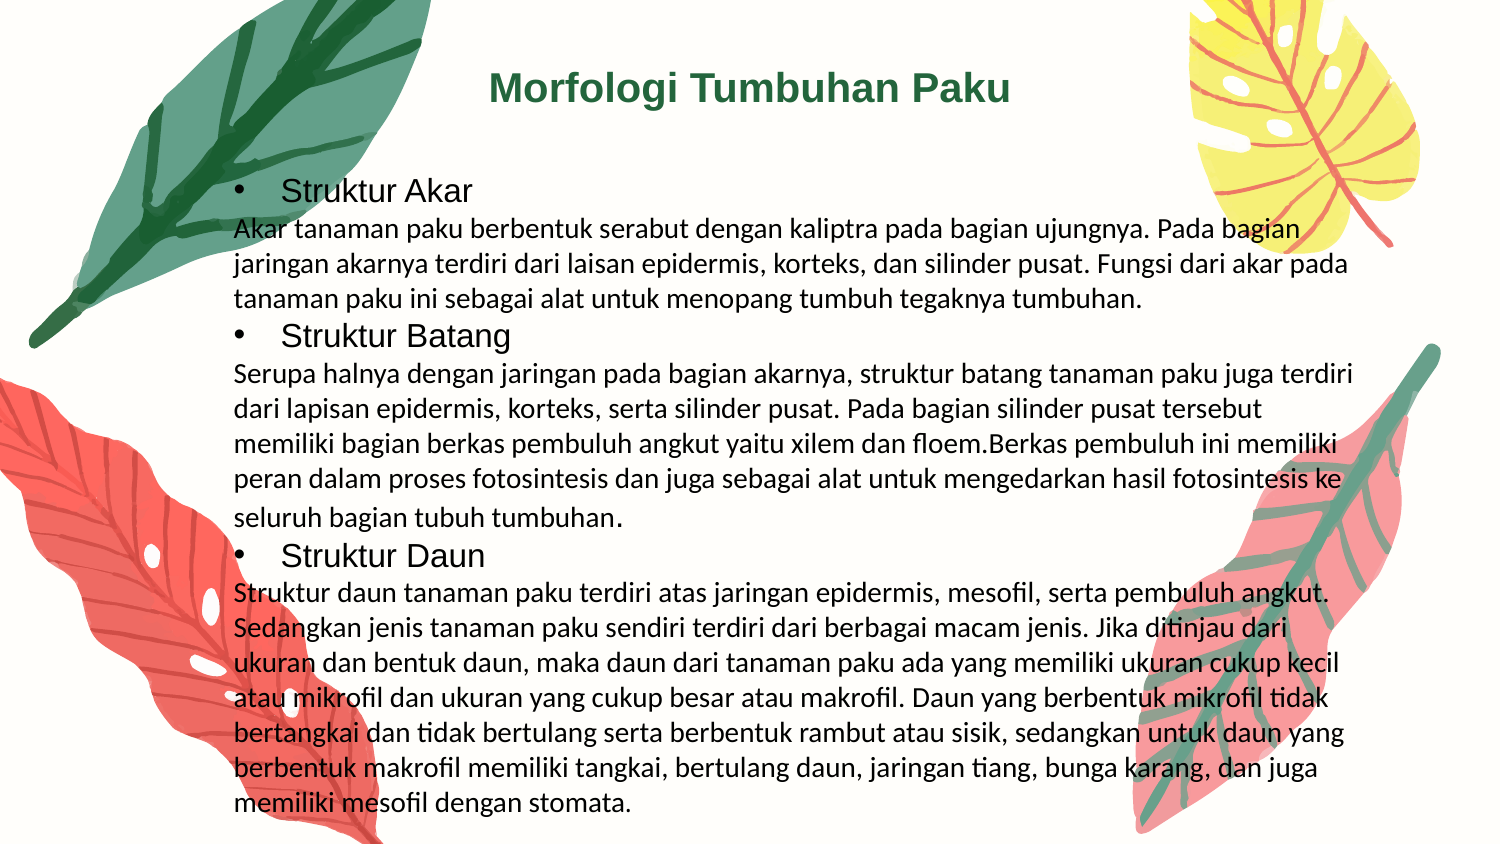

# Morfologi Tumbuhan Paku
Struktur Akar
Akar tanaman paku berbentuk serabut dengan kaliptra pada bagian ujungnya. Pada bagian jaringan akarnya terdiri dari laisan epidermis, korteks, dan silinder pusat. Fungsi dari akar pada tanaman paku ini sebagai alat untuk menopang tumbuh tegaknya tumbuhan.
Struktur Batang
Serupa halnya dengan jaringan pada bagian akarnya, struktur batang tanaman paku juga terdiri dari lapisan epidermis, korteks, serta silinder pusat. Pada bagian silinder pusat tersebut memiliki bagian berkas pembuluh angkut yaitu xilem dan floem.Berkas pembuluh ini memiliki peran dalam proses fotosintesis dan juga sebagai alat untuk mengedarkan hasil fotosintesis ke seluruh bagian tubuh tumbuhan.
Struktur Daun
Struktur daun tanaman paku terdiri atas jaringan epidermis, mesofil, serta pembuluh angkut. Sedangkan jenis tanaman paku sendiri terdiri dari berbagai macam jenis. Jika ditinjau dari ukuran dan bentuk daun, maka daun dari tanaman paku ada yang memiliki ukuran cukup kecil atau mikrofil dan ukuran yang cukup besar atau makrofil. Daun yang berbentuk mikrofil tidak bertangkai dan tidak bertulang serta berbentuk rambut atau sisik, sedangkan untuk daun yang berbentuk makrofil memiliki tangkai, bertulang daun, jaringan tiang, bunga karang, dan juga memiliki mesofil dengan stomata.